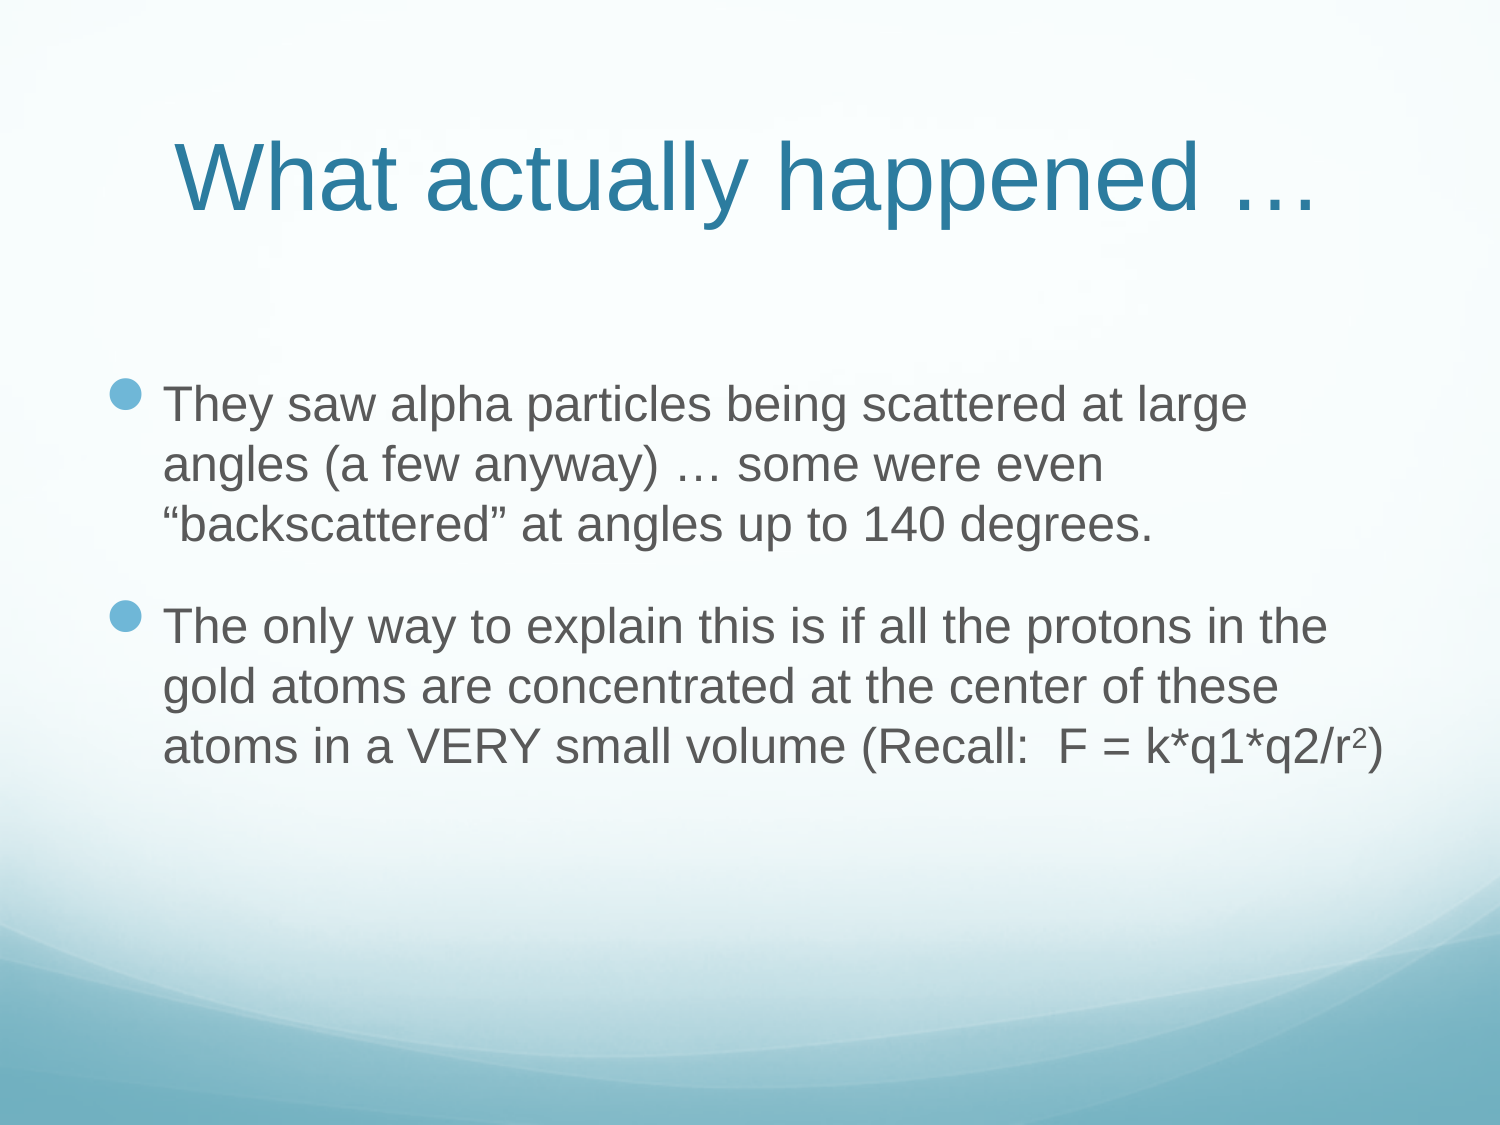

# What actually happened …

They saw alpha particles being scattered at large angles (a few anyway) … some were even “backscattered” at angles up to 140 degrees.
The only way to explain this is if all the protons in the gold atoms are concentrated at the center of these atoms in a VERY small volume (Recall:  F = k*q1*q2/r2)